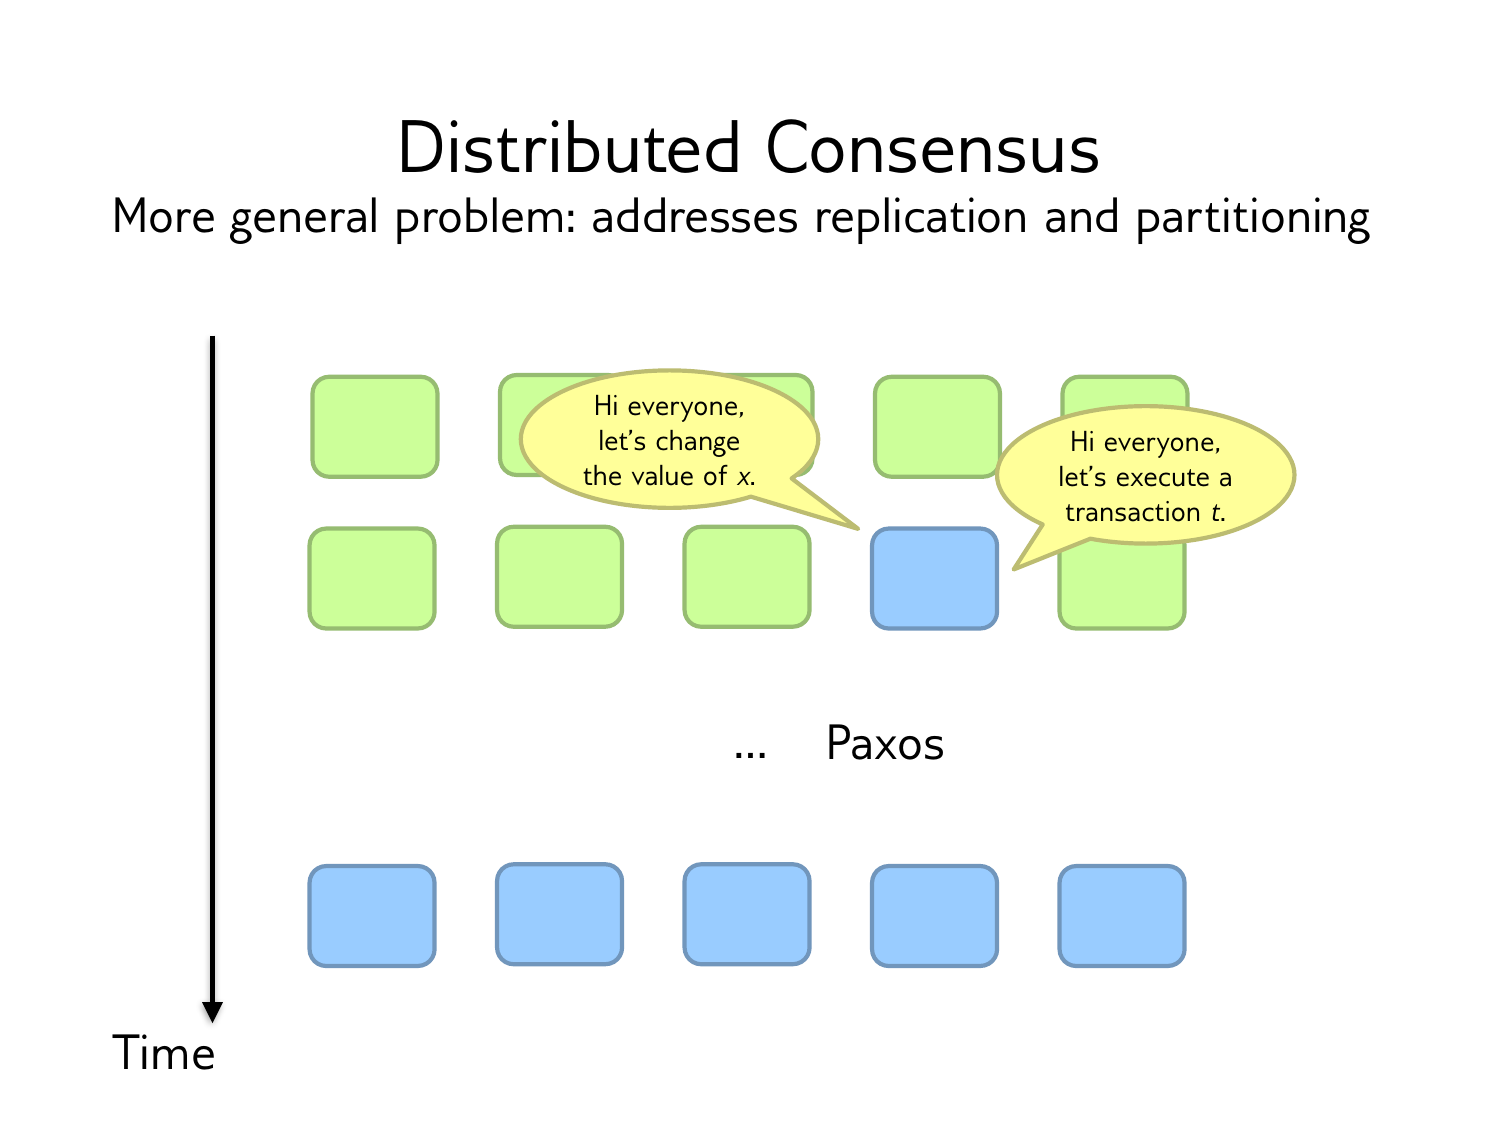

Distributed Consensus
More general problem: addresses replication and partitioning
Hi everyone, let’s change the value of x.

Hi everyone, let’s execute a transaction t.

…
Paxos

Time